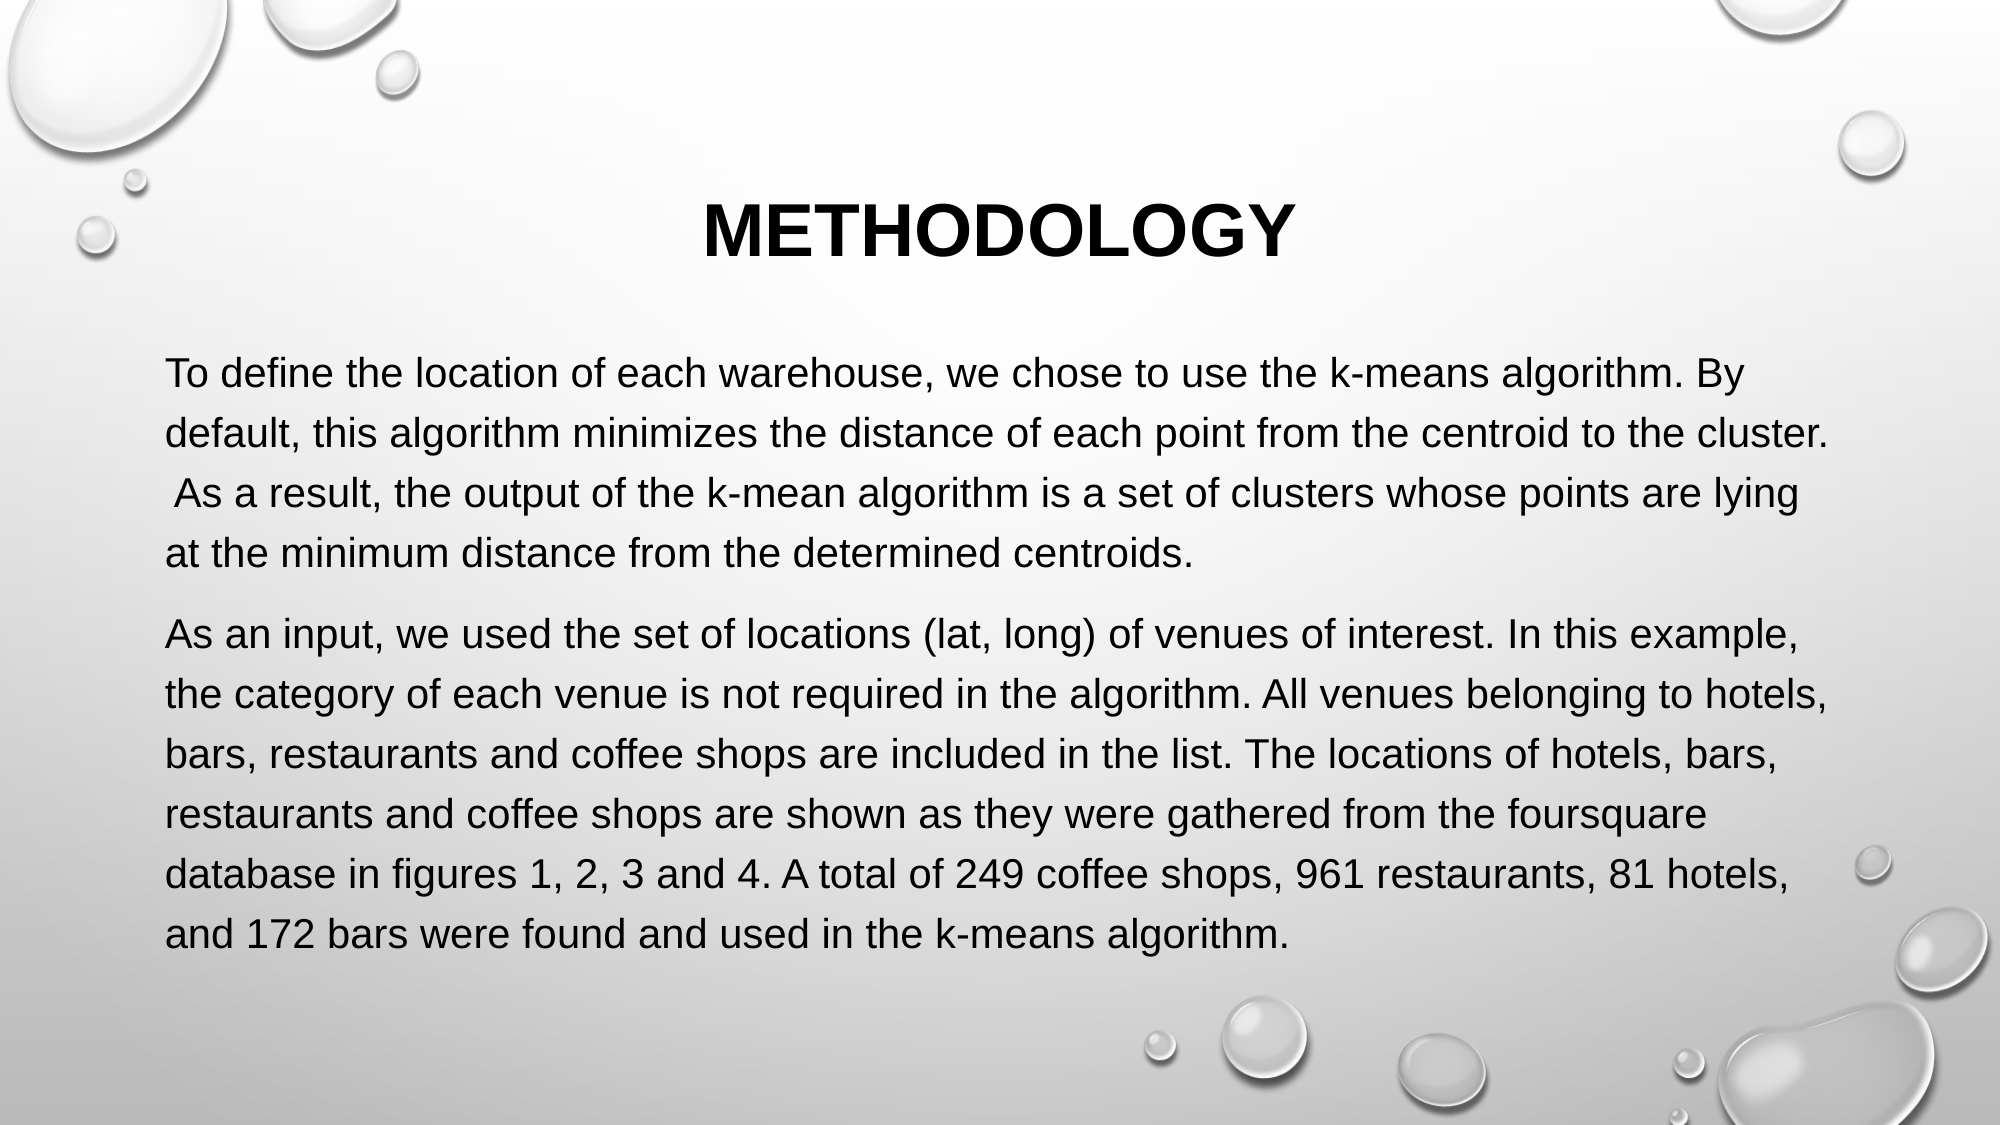

# Methodology
To define the location of each warehouse, we chose to use the k-means algorithm. By default, this algorithm minimizes the distance of each point from the centroid to the cluster.  As a result, the output of the k-mean algorithm is a set of clusters whose points are lying at the minimum distance from the determined centroids.
As an input, we used the set of locations (lat, long) of venues of interest. In this example, the category of each venue is not required in the algorithm. All venues belonging to hotels, bars, restaurants and coffee shops are included in the list. The locations of hotels, bars, restaurants and coffee shops are shown as they were gathered from the foursquare database in figures 1, 2, 3 and 4. A total of 249 coffee shops, 961 restaurants, 81 hotels, and 172 bars were found and used in the k-means algorithm.